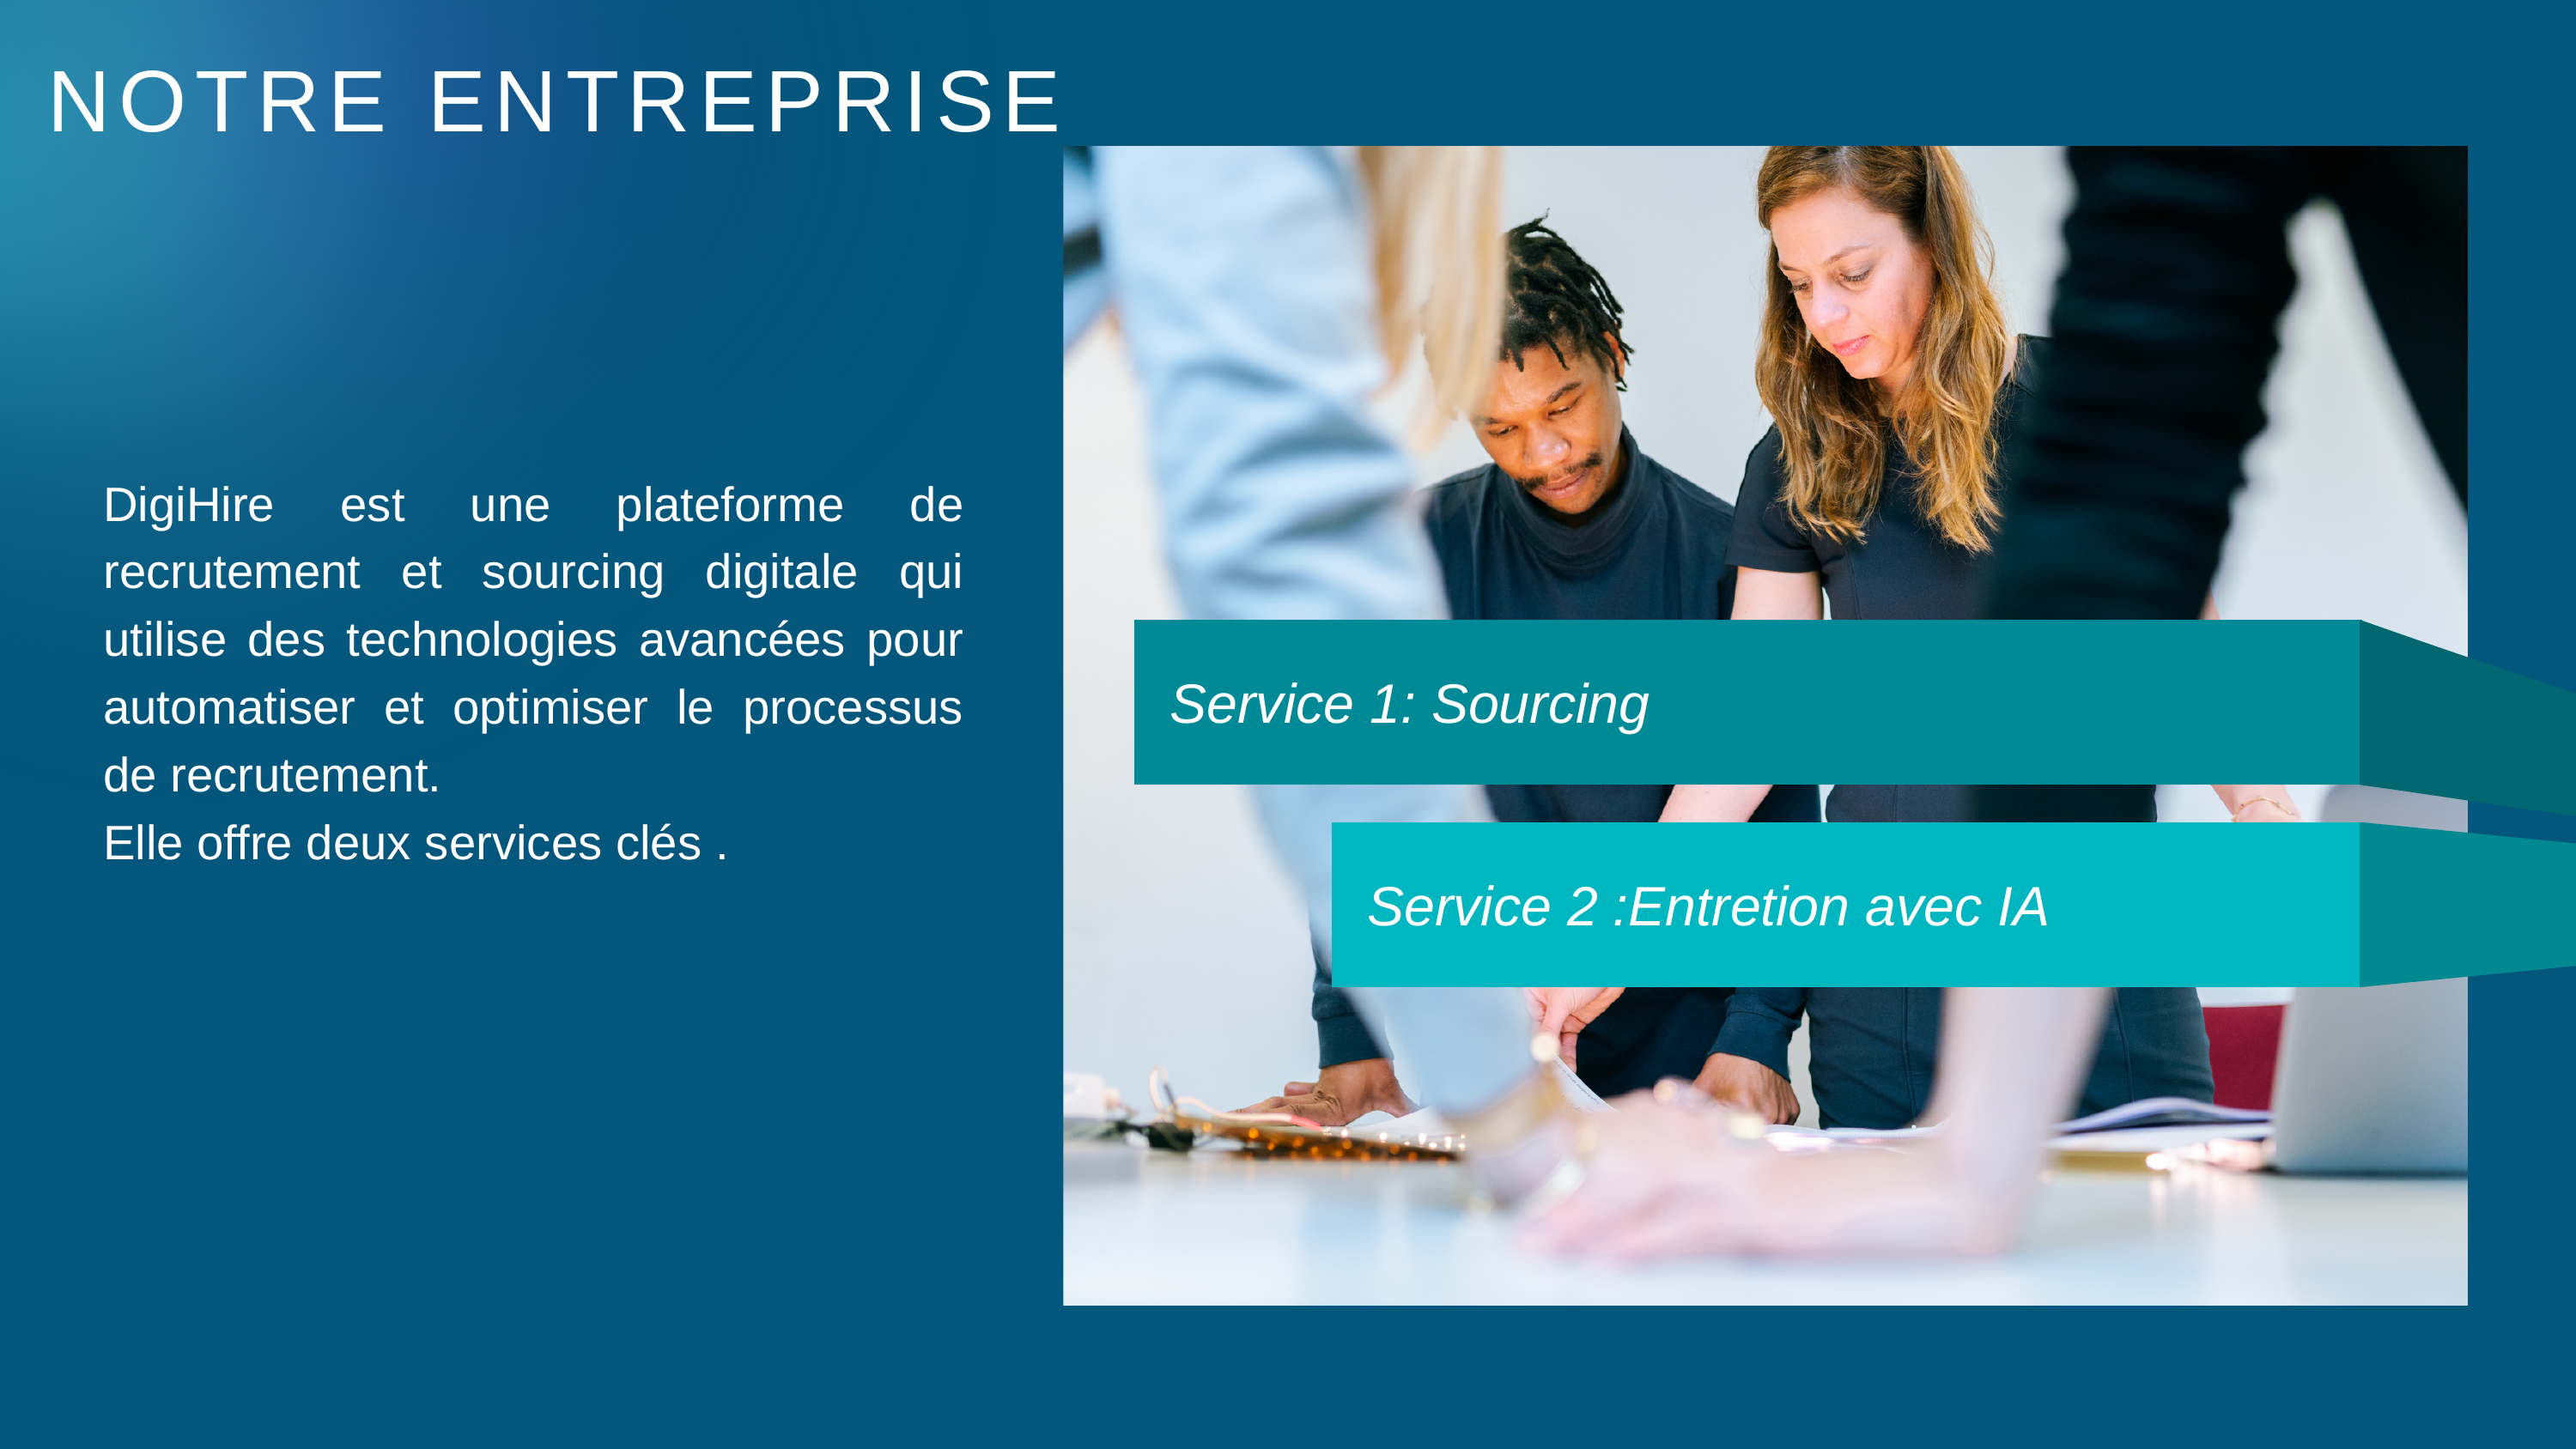

NOTRE ENTREPRISE

DigiHire est une plateforme de recrutement et sourcing digitale qui utilise des technologies avancées pour automatiser et optimiser le processus de recrutement.
Elle offre deux services clés .

Service 1: Sourcing

Service 2 :Entretion avec IA